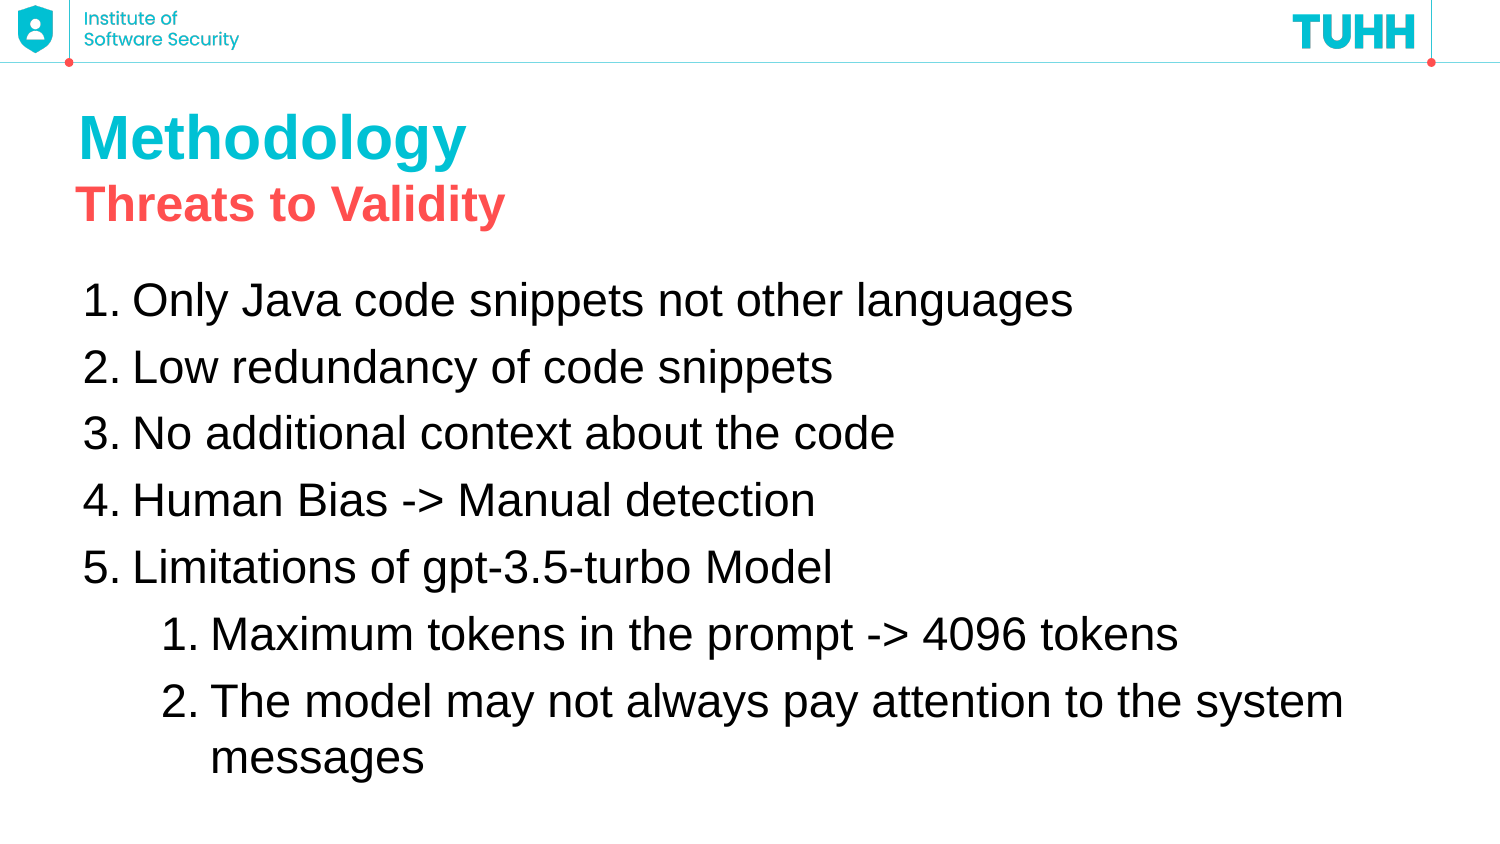

Methodology
Threats to Validity
Only Java code snippets not other languages
Low redundancy of code snippets
No additional context about the code
Human Bias -> Manual detection
Limitations of gpt-3.5-turbo Model
Maximum tokens in the prompt -> 4096 tokens
The model may not always pay attention to the system messages